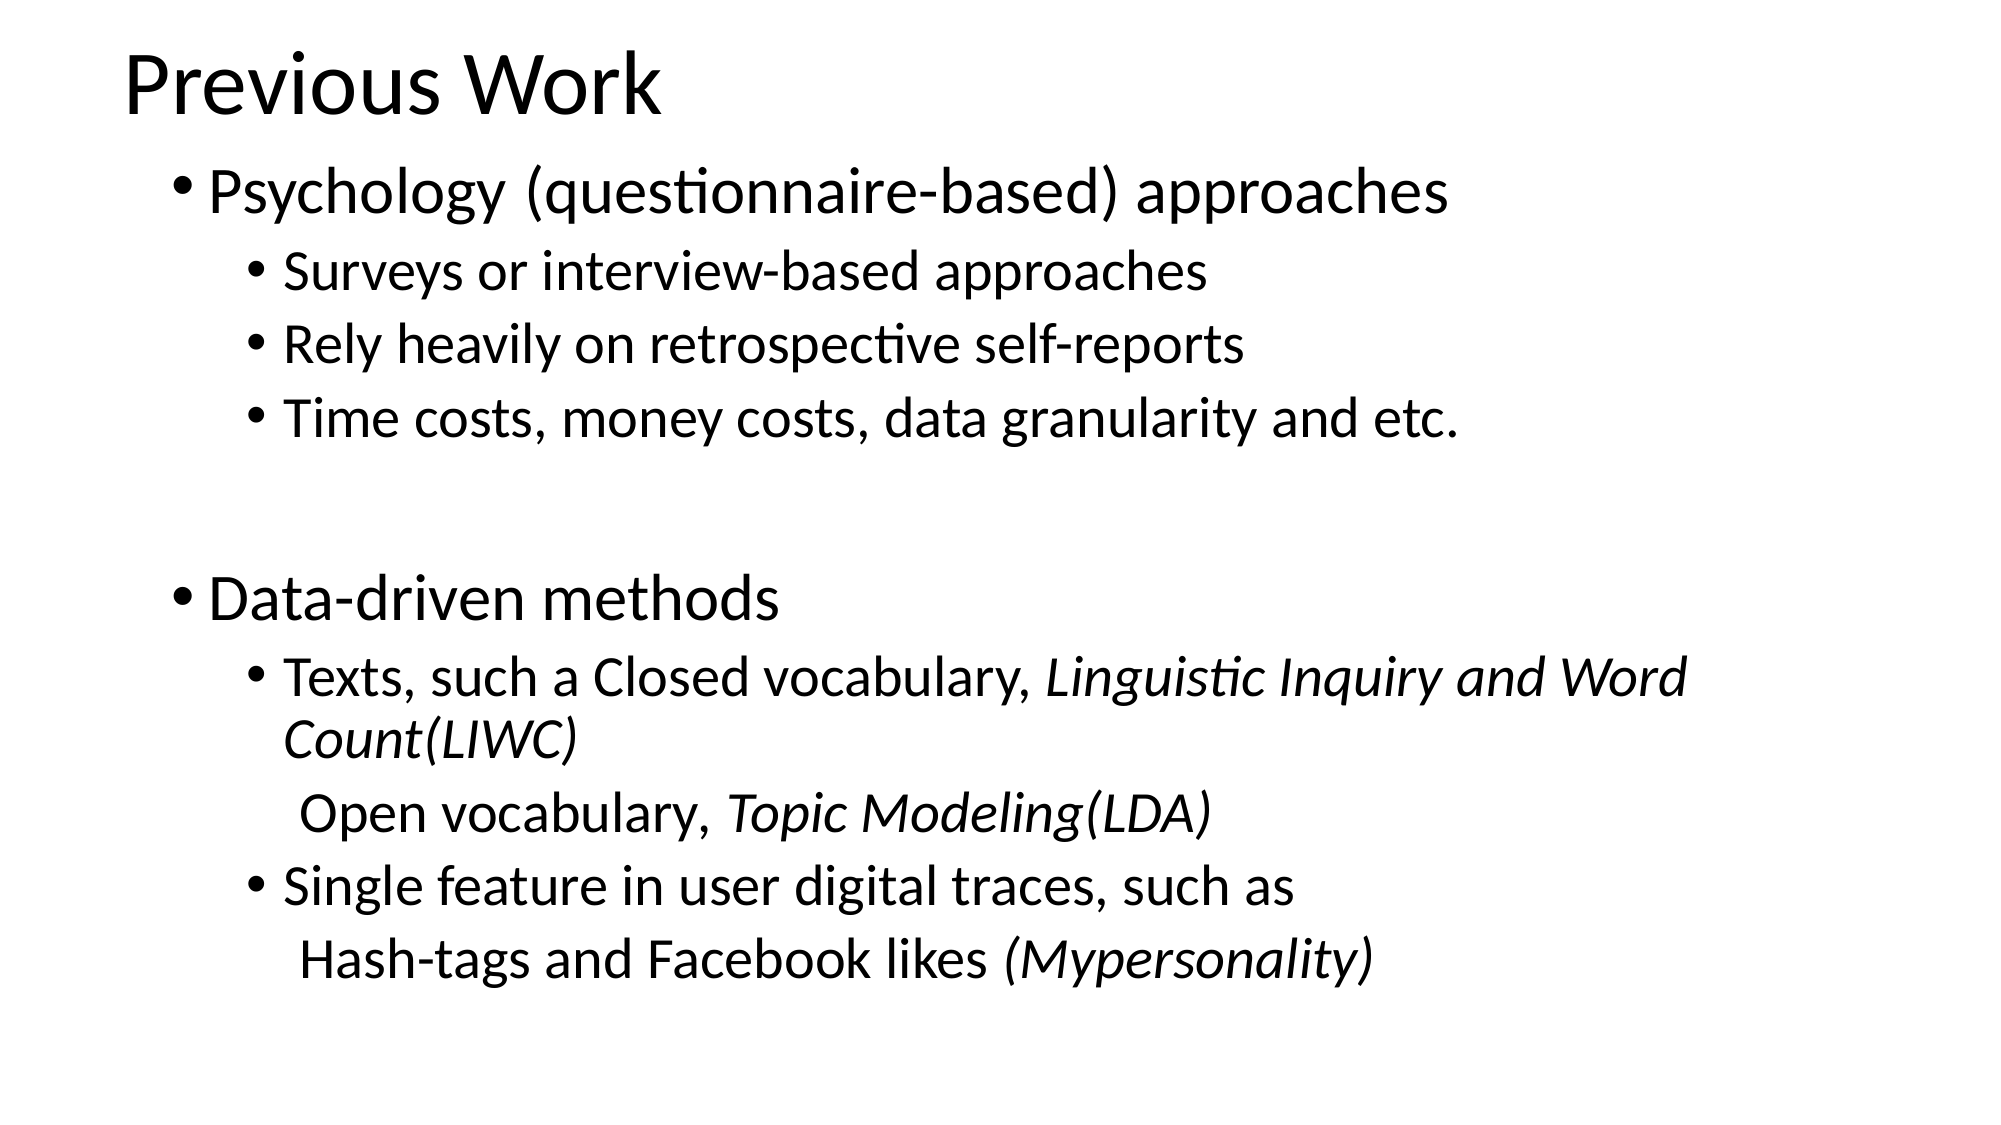

# Previous Work
Psychology (questionnaire-based) approaches
Surveys or interview-based approaches
Rely heavily on retrospective self-reports
Time costs, money costs, data granularity and etc.

Data-driven methods
Texts, such a Closed vocabulary, Linguistic Inquiry and Word Count(LIWC)
    Open vocabulary, Topic Modeling(LDA)
Single feature in user digital traces, such as
    Hash-tags and Facebook likes (Mypersonality)